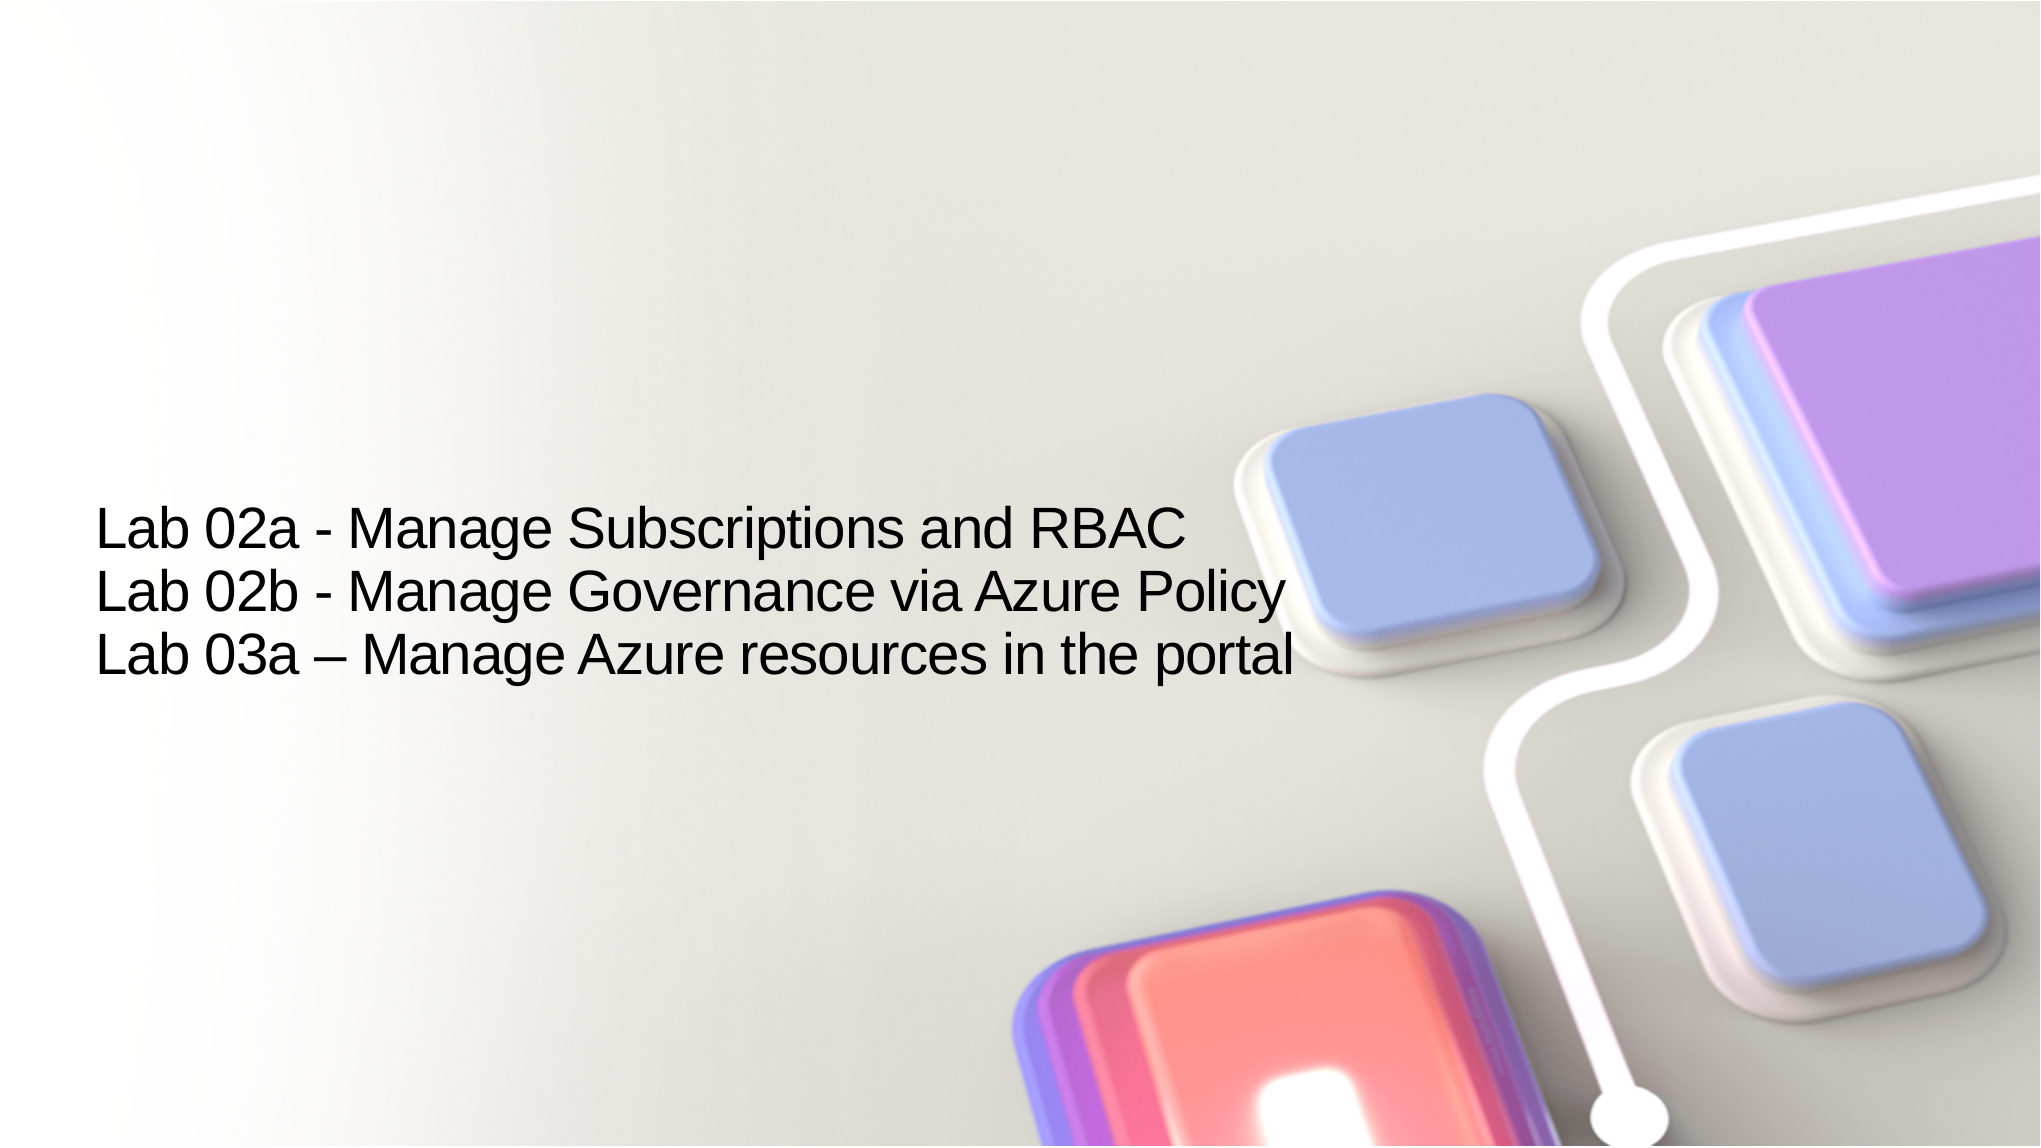

# Lab 02a - Manage Subscriptions and RBAC Lab 02b - Manage Governance via Azure Policy Lab 03a – Manage Azure resources in the portal